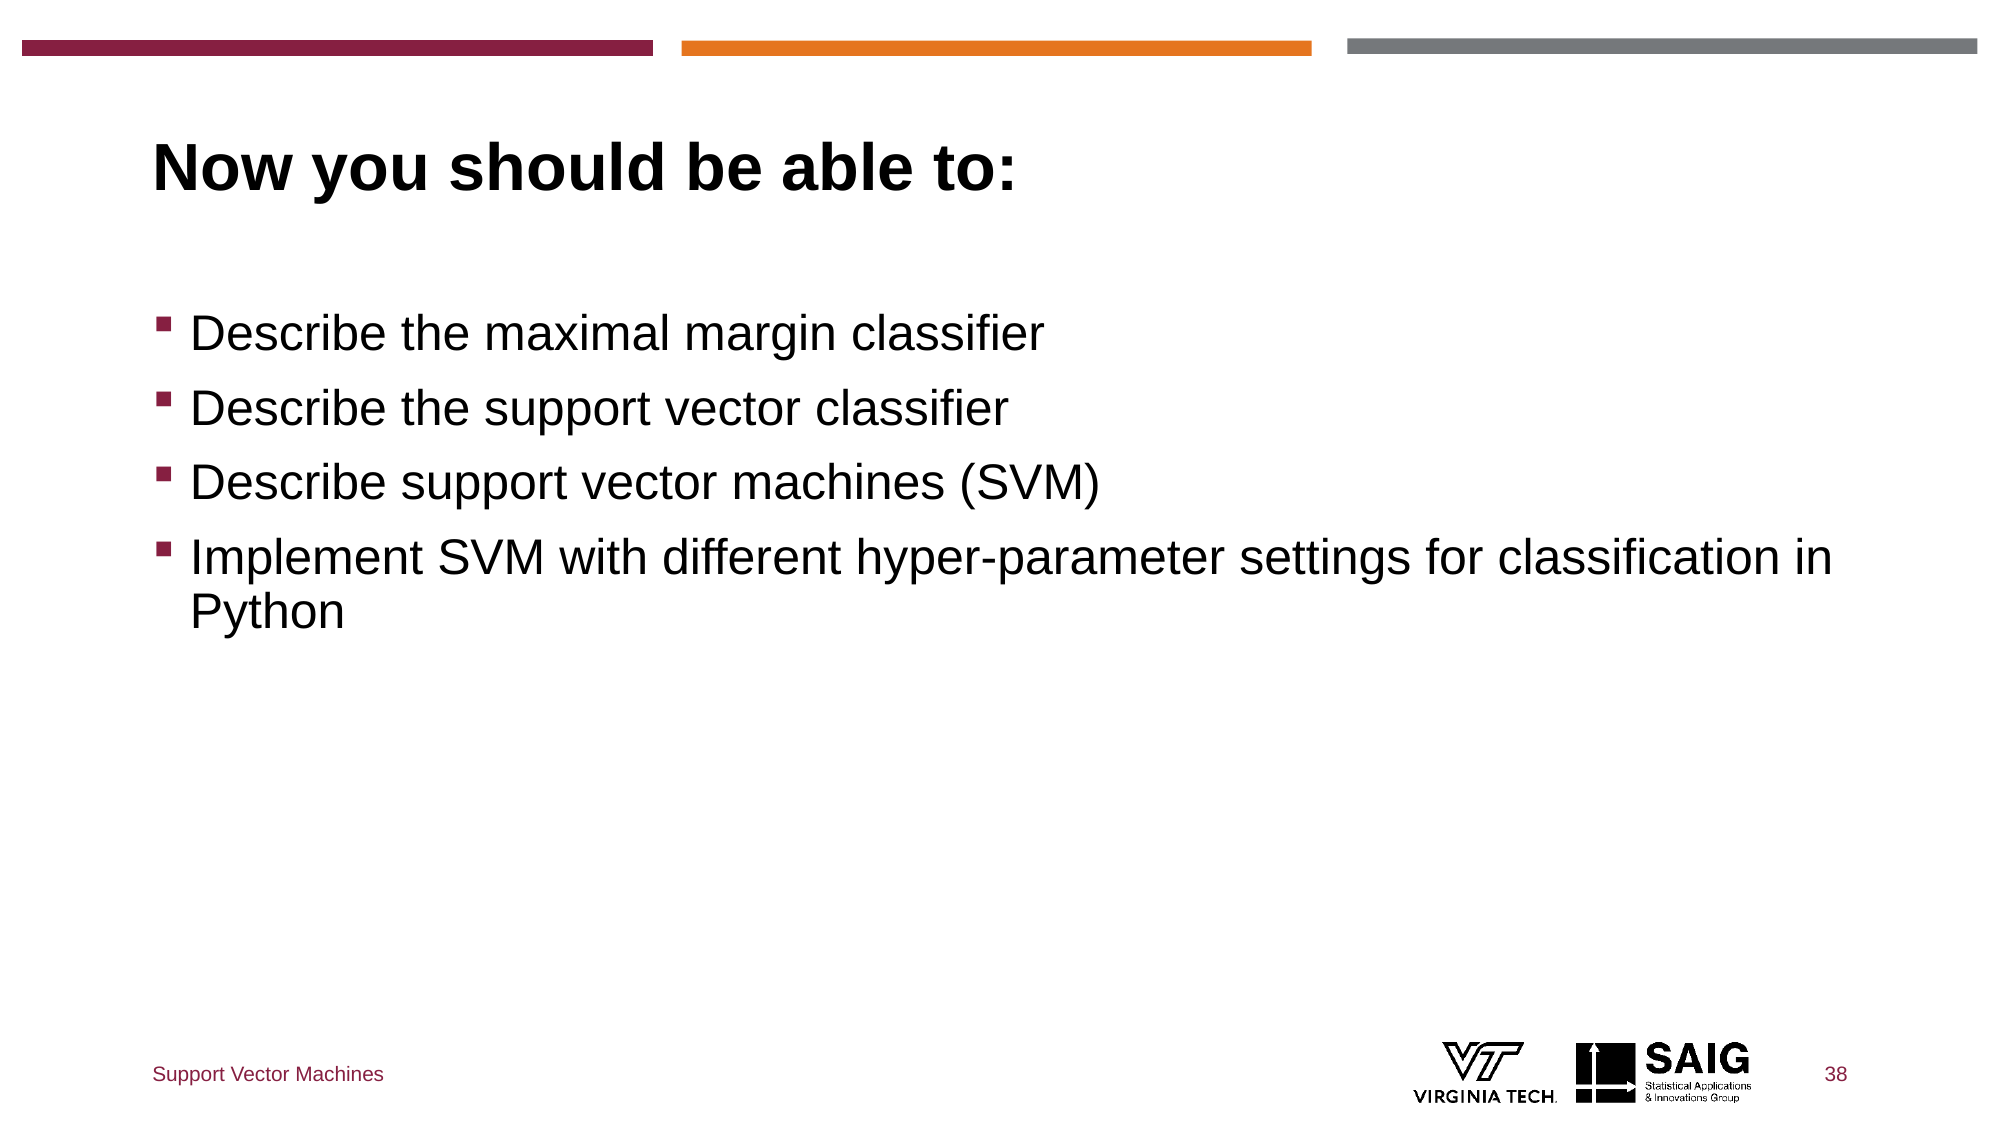

# Now you should be able to:
Describe the maximal margin classifier
Describe the support vector classifier
Describe support vector machines (SVM)
Implement SVM with different hyper-parameter settings for classification in Python

Support Vector Machines
38